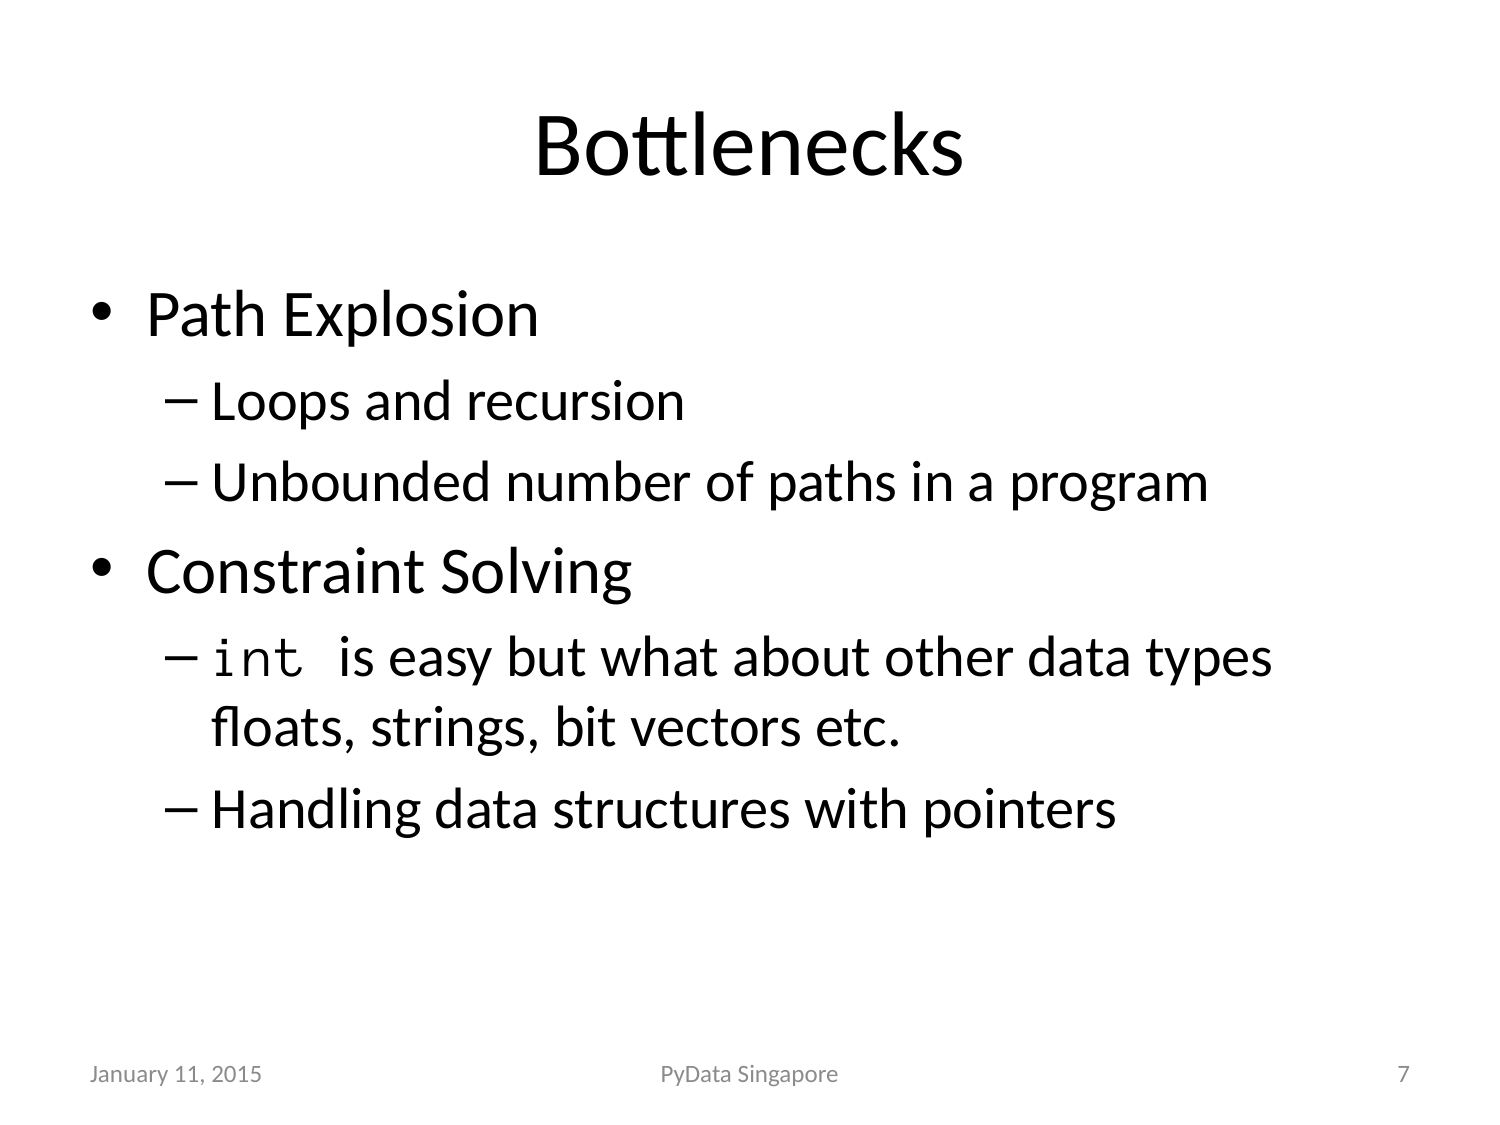

# Bottlenecks
Path Explosion
Loops and recursion
Unbounded number of paths in a program
Constraint Solving
int is easy but what about other data types floats, strings, bit vectors etc.
Handling data structures with pointers

January 11, 2015
PyData Singapore
7